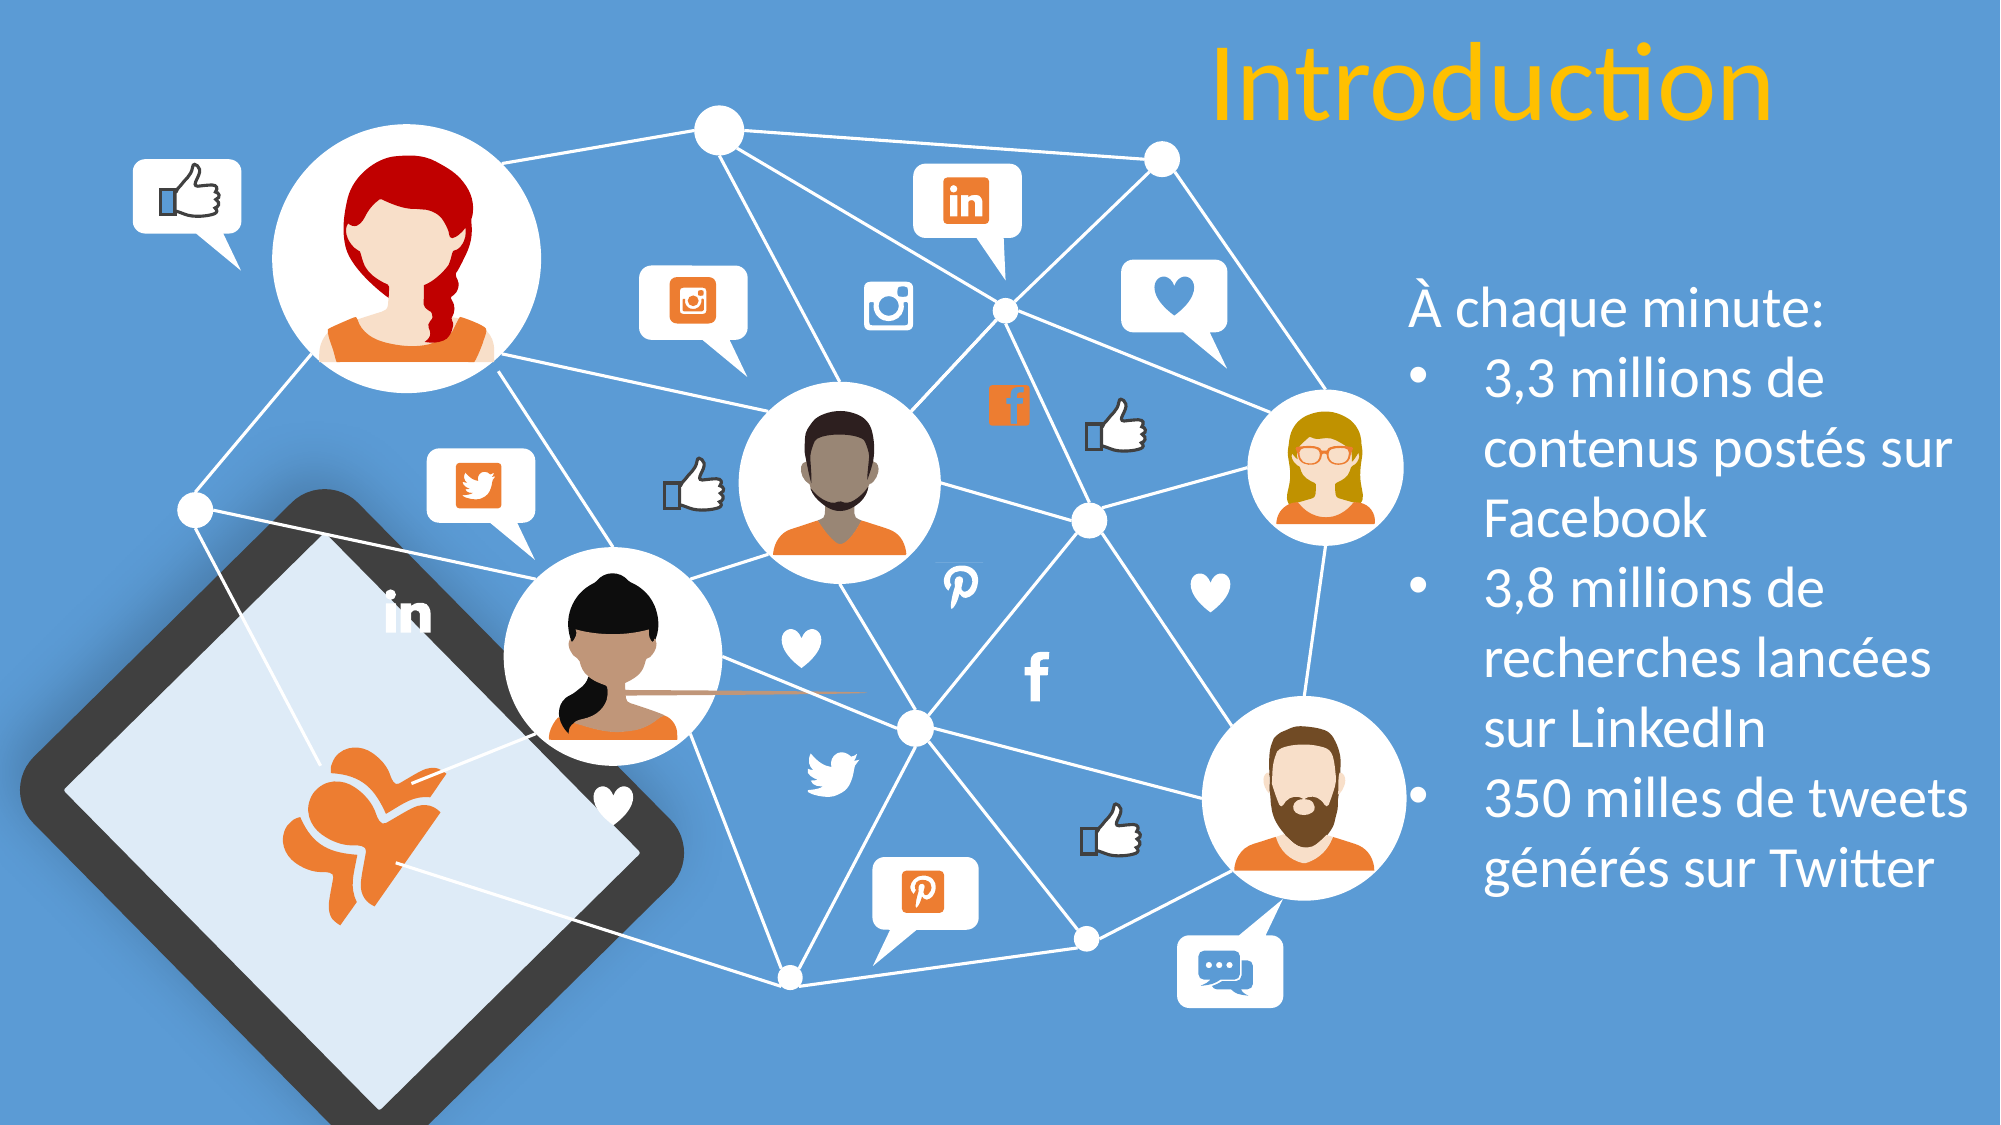

Introduction

À chaque minute:
3,3 millions de contenus postés sur Facebook
3,8 millions de recherches lancées sur LinkedIn
350 milles de tweets générés sur Twitter